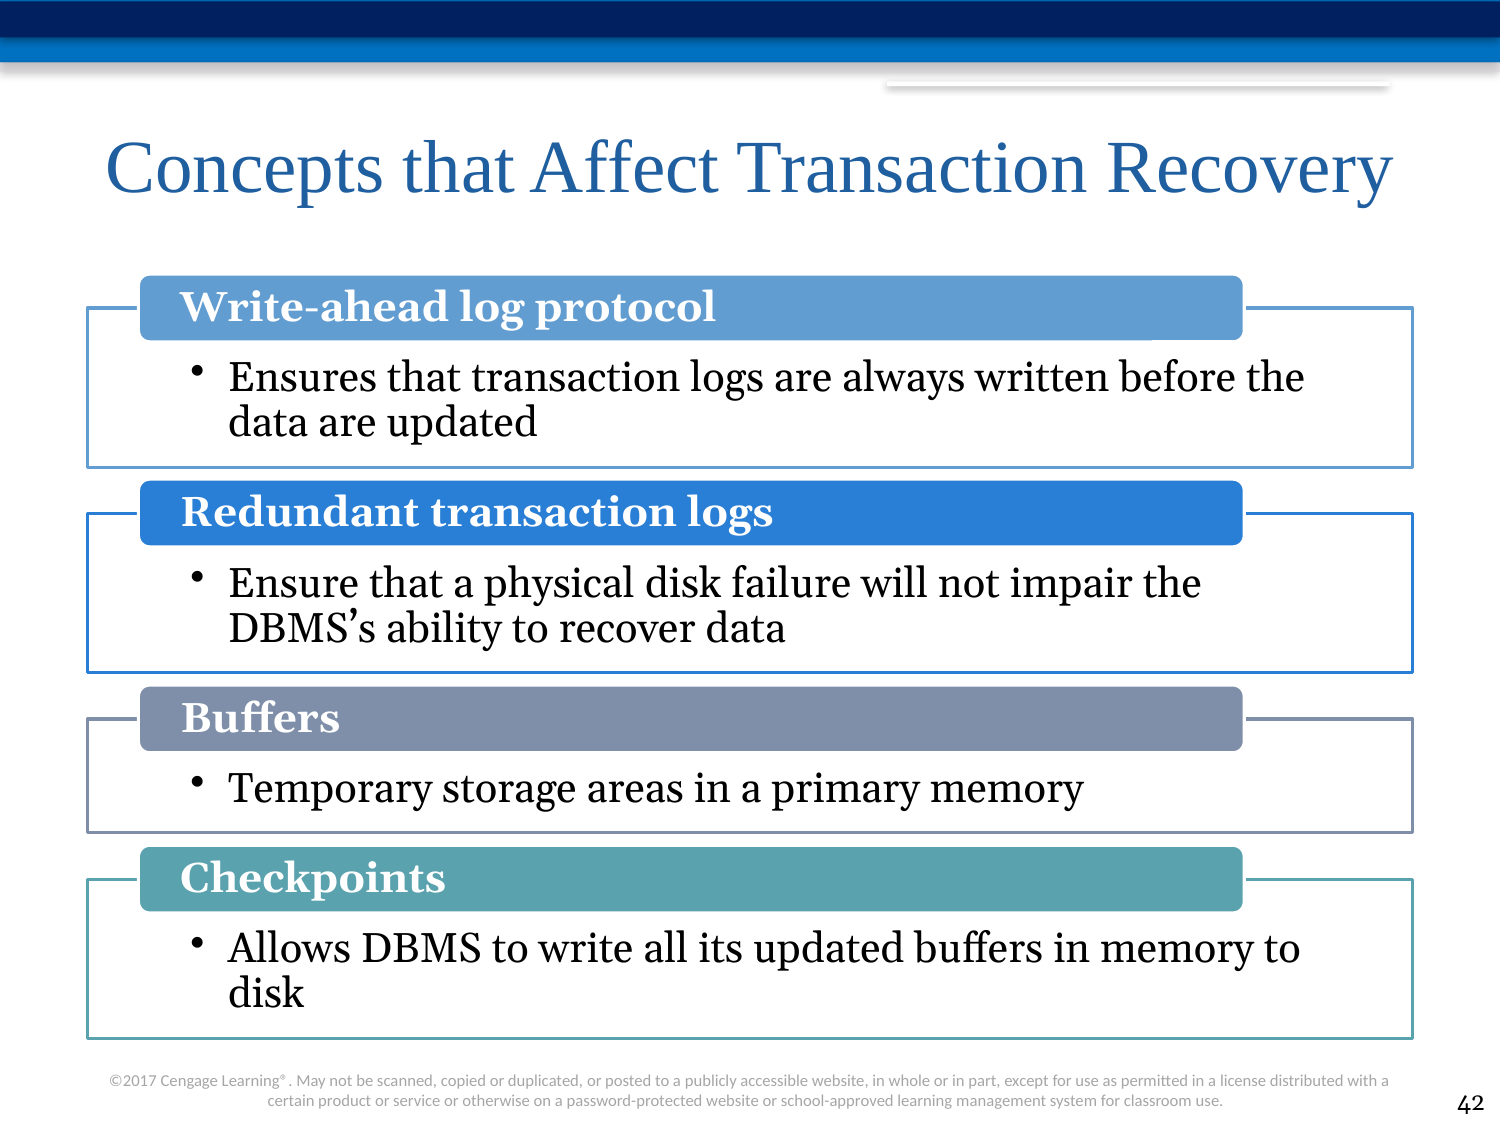

# Concepts that Affect Transaction Recovery
Ensures that transaction logs are always written before the data are updated
Write-ahead log protocol
Ensure that a physical disk failure will not impair the DBMS’s ability to recover data
Redundant transaction logs
Temporary storage areas in a primary memory
Buffers
Allows DBMS to write all its updated buffers in memory to disk
Checkpoints
42